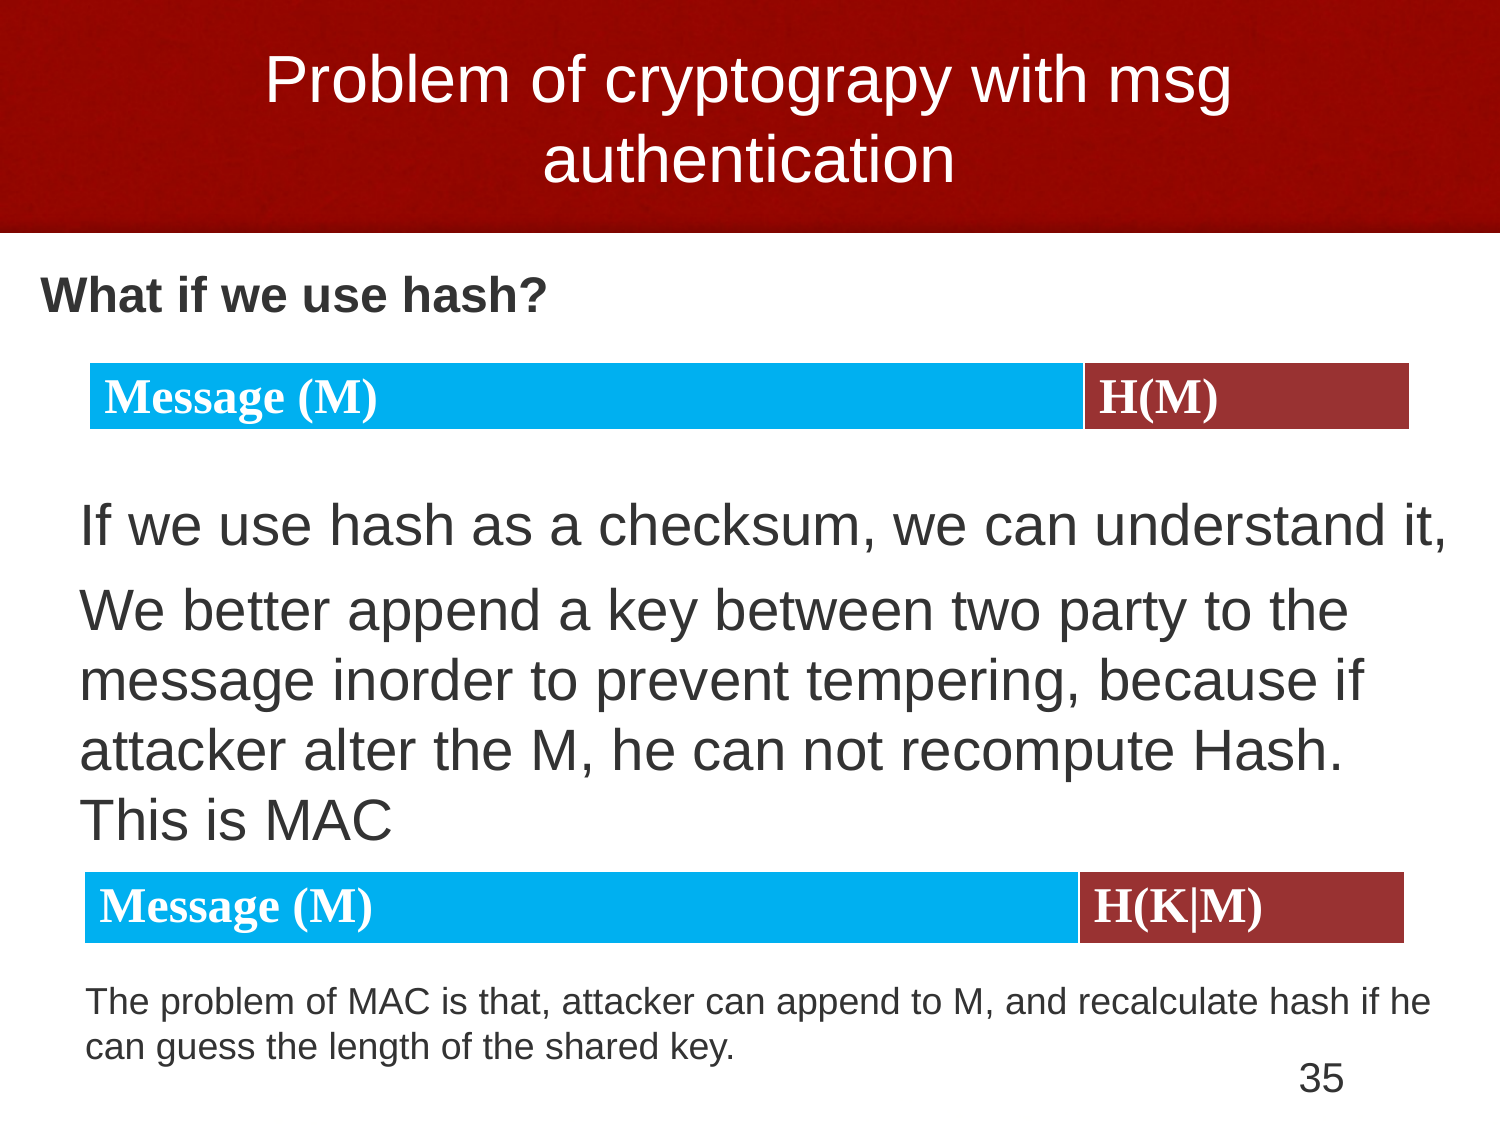

# Problem of cryptograpy with msg authentication
What if we use hash?
| Message (M) | H(M) |
| --- | --- |
If we use hash as a checksum, we can understand it,
We better append a key between two party to the message inorder to prevent tempering, because if attacker alter the M, he can not recompute Hash. This is MAC
| Message (M) | H(K|M) |
| --- | --- |
The problem of MAC is that, attacker can append to M, and recalculate hash if he can guess the length of the shared key.

35